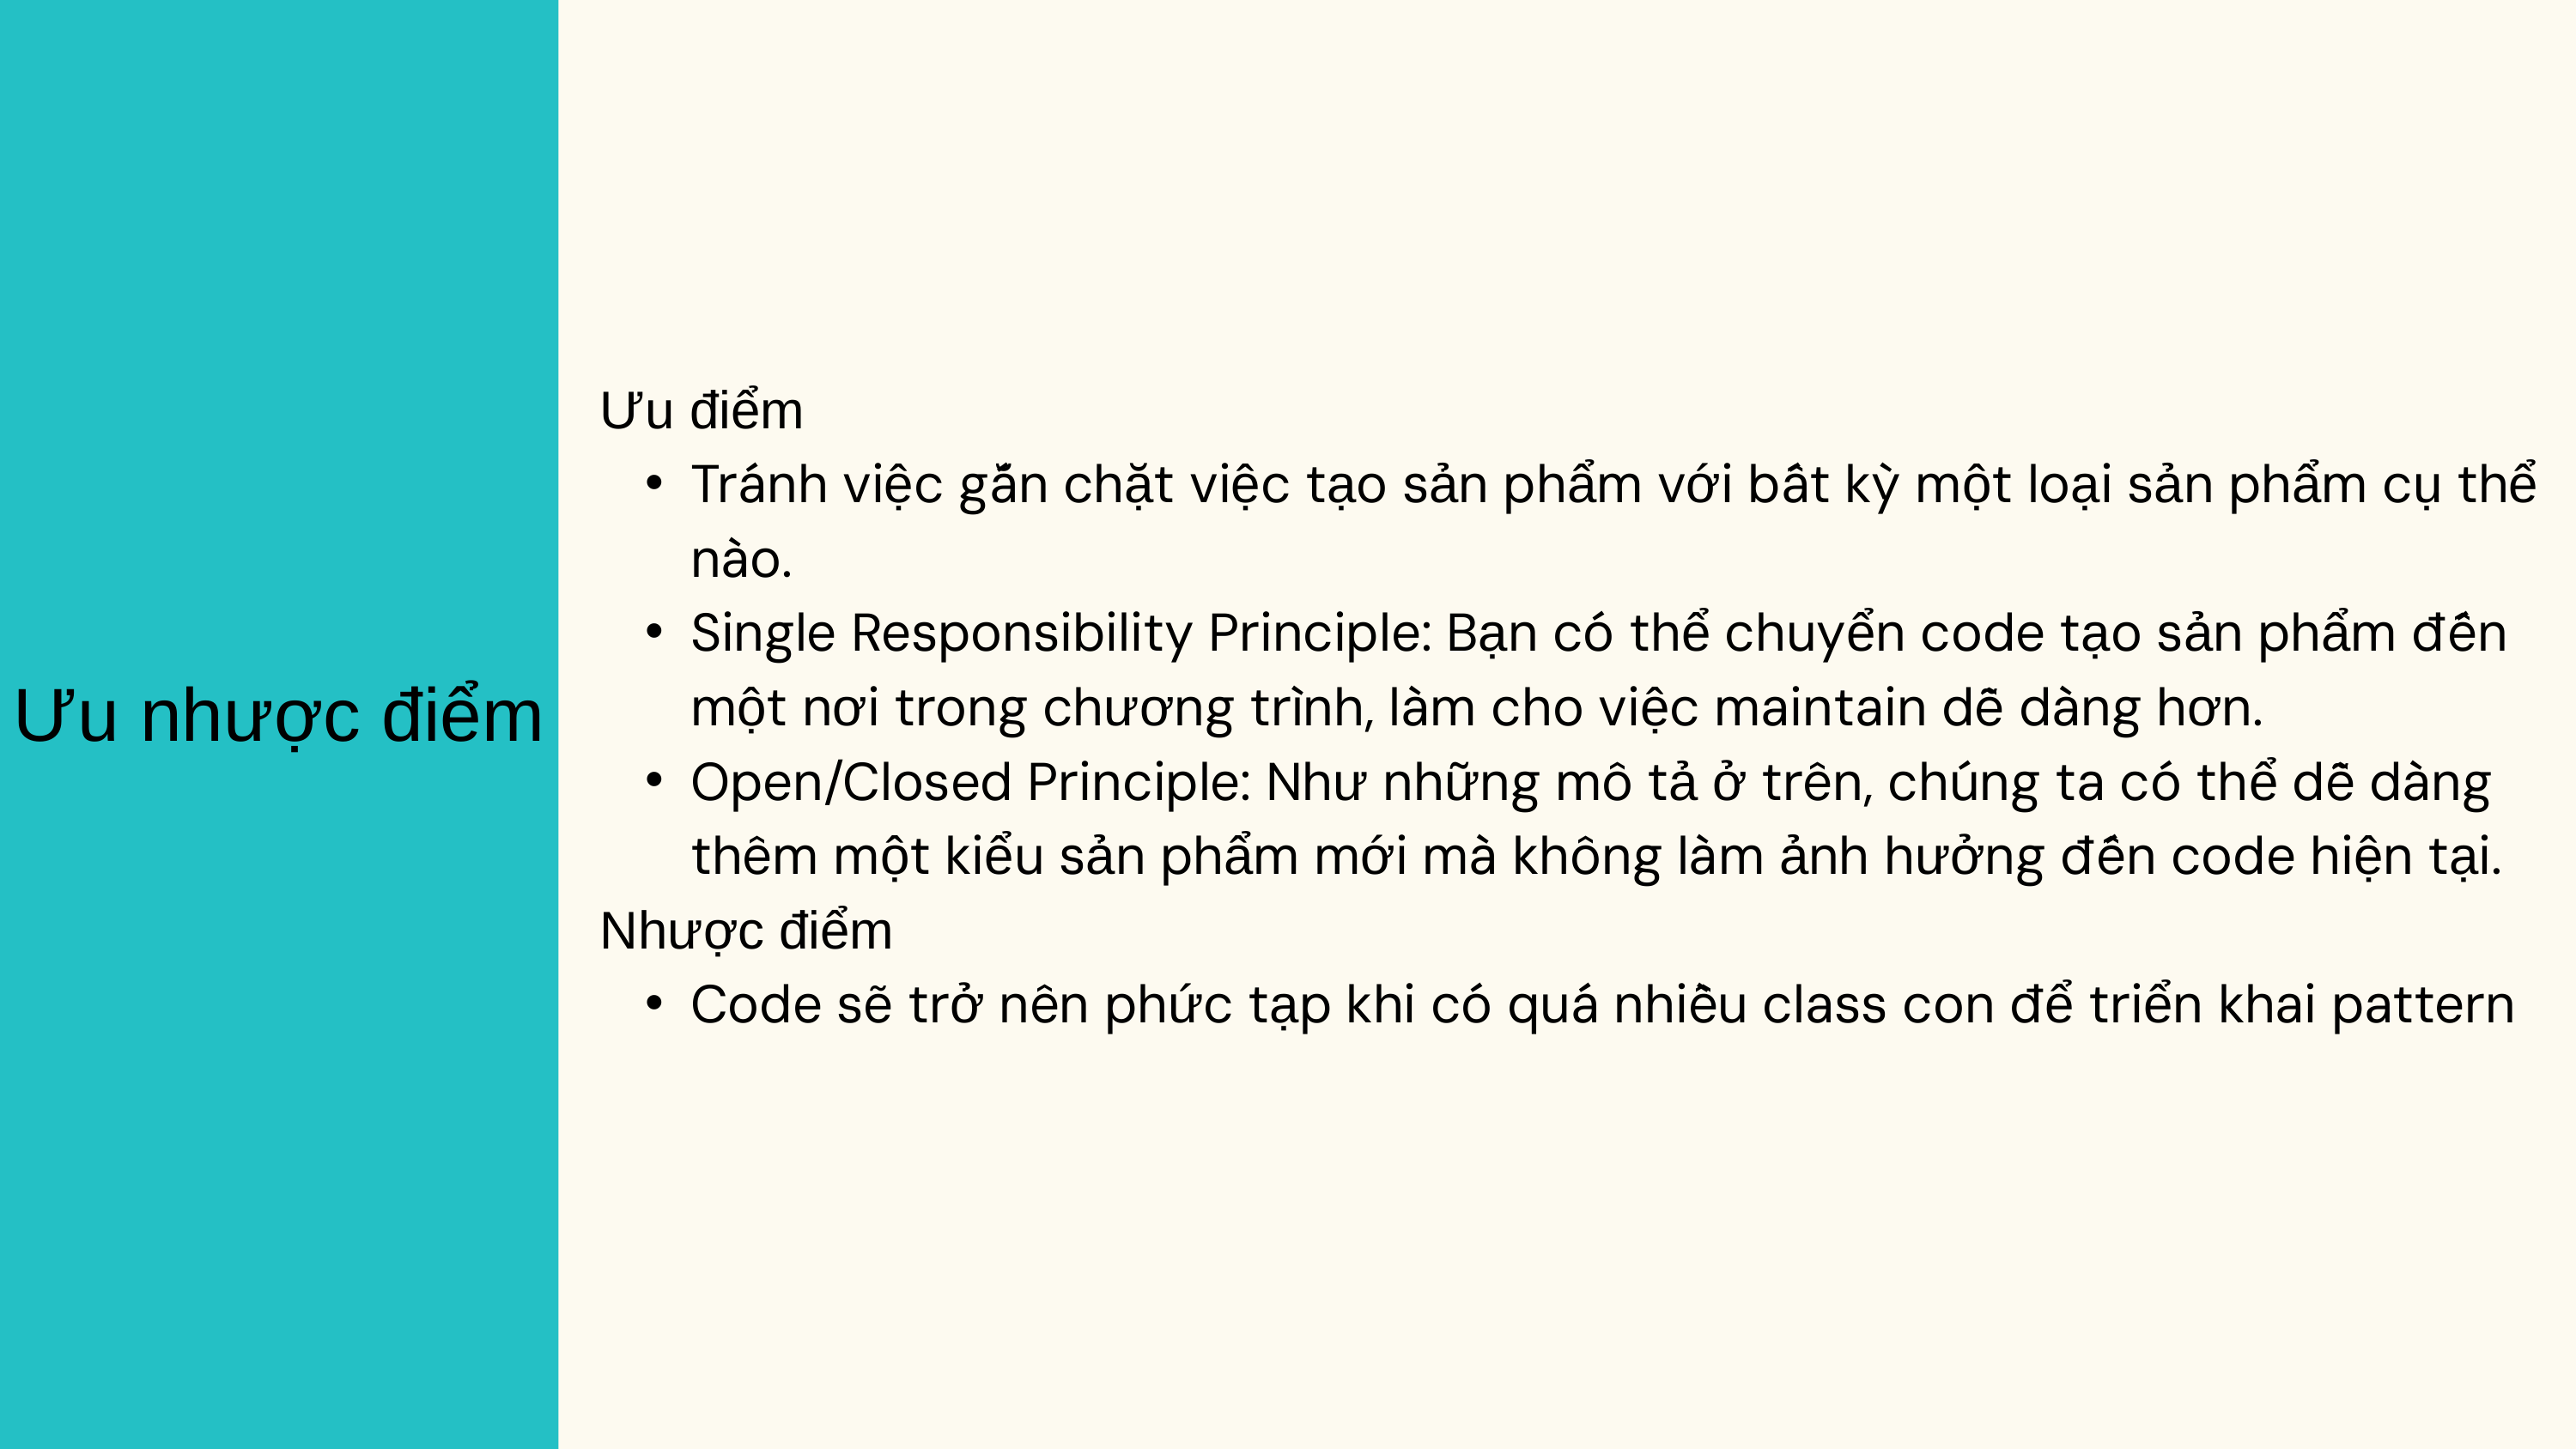

Ưu điểm
Tránh việc gắn chặt việc tạo sản phẩm với bất kỳ một loại sản phẩm cụ thể nào.
Single Responsibility Principle: Bạn có thể chuyển code tạo sản phẩm đến một nơi trong chương trình, làm cho việc maintain dễ dàng hơn.
Open/Closed Principle: Như những mô tả ở trên, chúng ta có thể dễ dàng thêm một kiểu sản phẩm mới mà không làm ảnh hưởng đến code hiện tại.
Nhược điểm
Code sẽ trở nên phức tạp khi có quá nhiều class con để triển khai pattern

Ưu nhược điểm